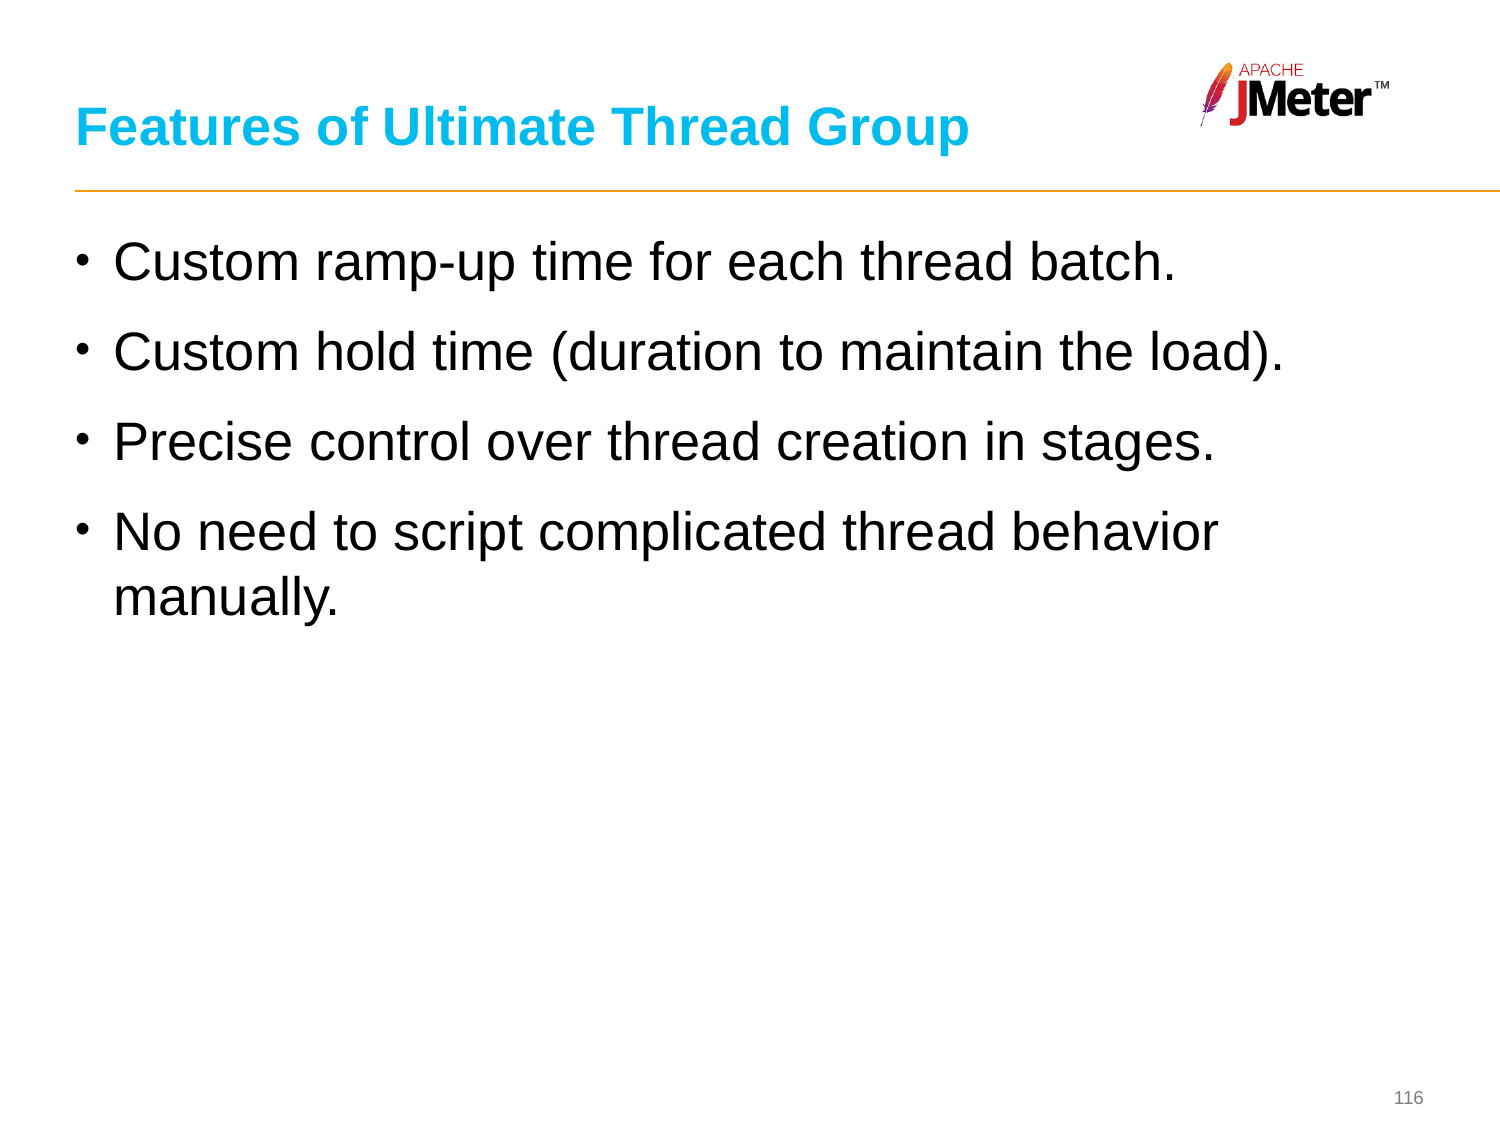

# Features of Ultimate Thread Group
Custom ramp-up time for each thread batch.
Custom hold time (duration to maintain the load).
Precise control over thread creation in stages.
No need to script complicated thread behavior manually.